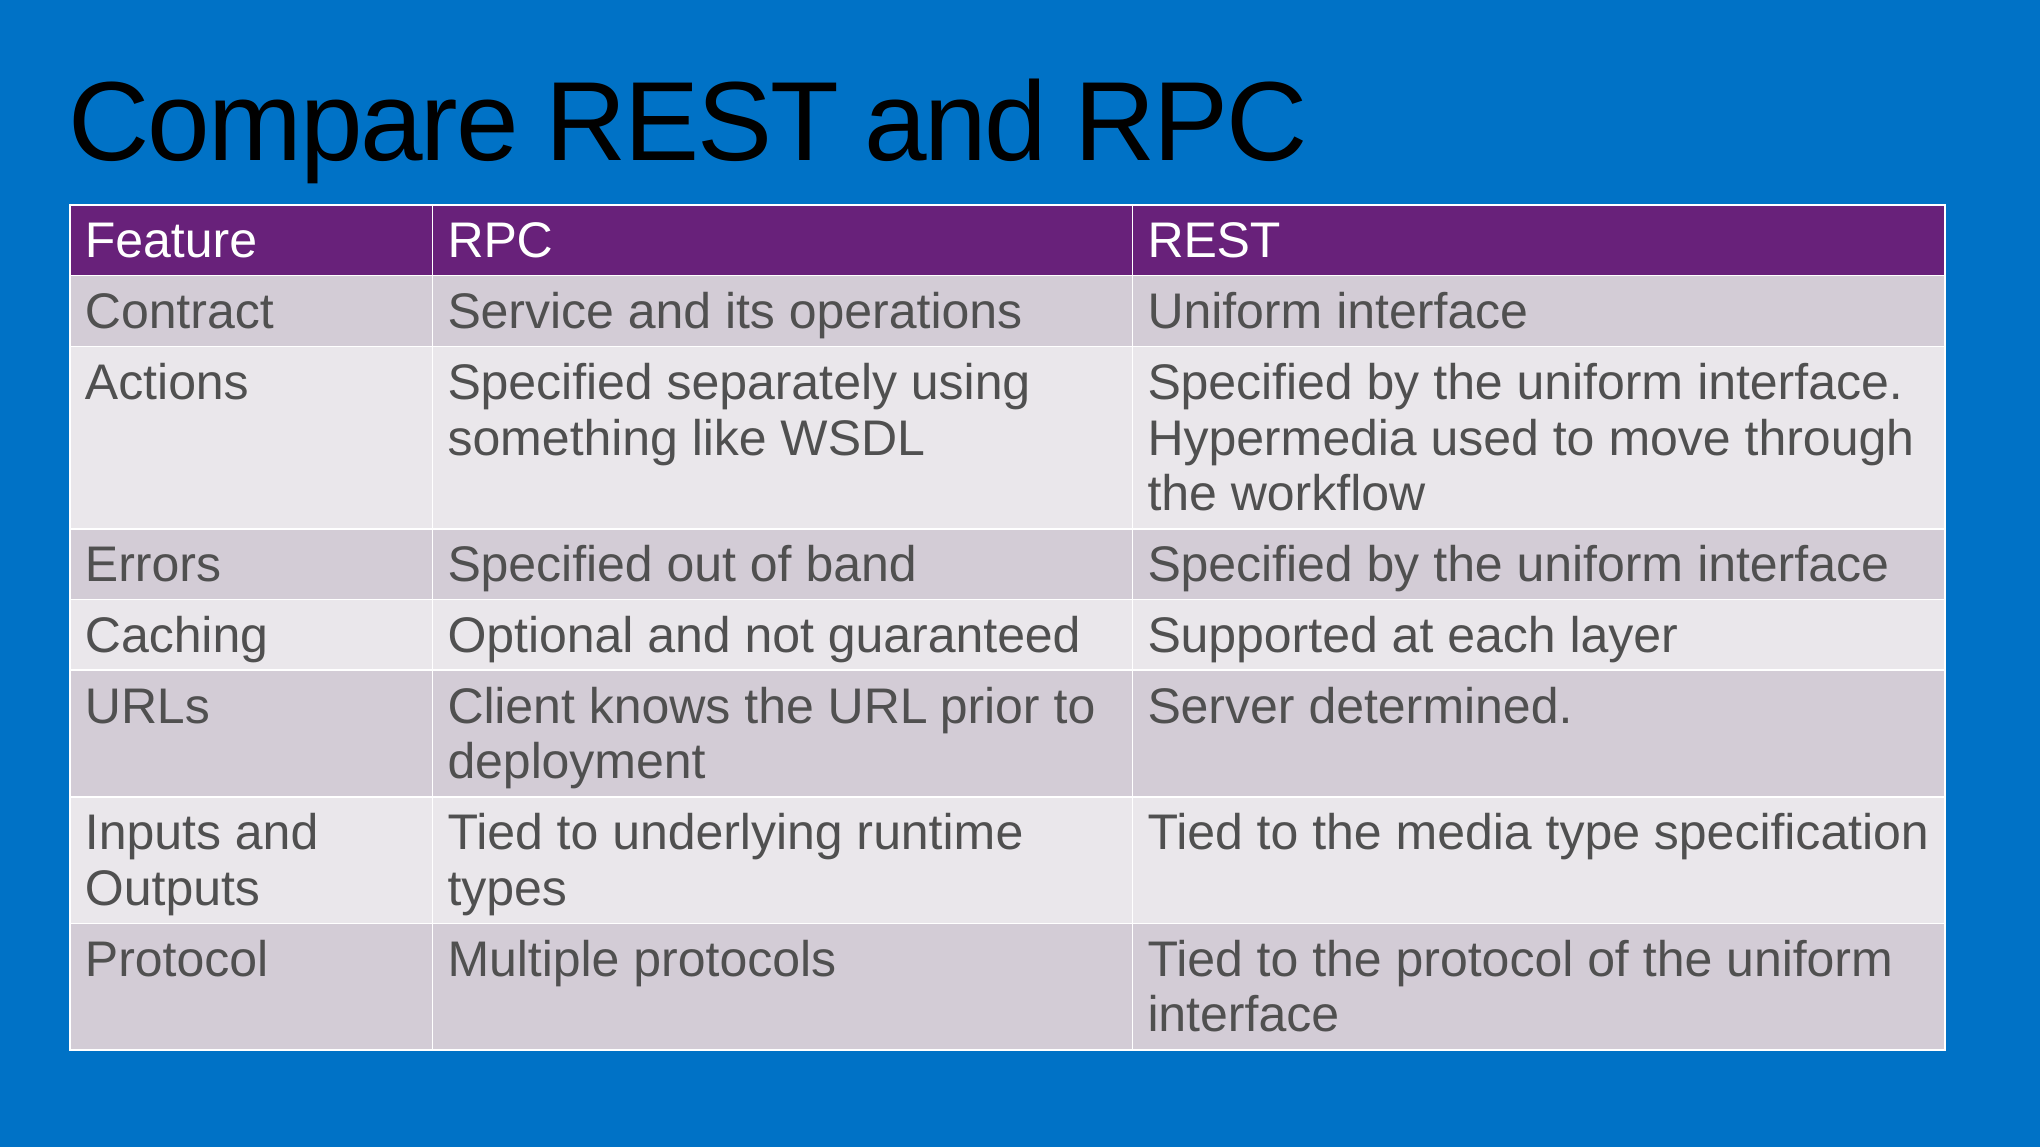

# Compare REST and RPC
| Feature | RPC | REST |
| --- | --- | --- |
| Contract | Service and its operations | Uniform interface |
| Actions | Specified separately using something like WSDL | Specified by the uniform interface. Hypermedia used to move through the workflow |
| Errors | Specified out of band | Specified by the uniform interface |
| Caching | Optional and not guaranteed | Supported at each layer |
| URLs | Client knows the URL prior to deployment | Server determined. |
| Inputs and Outputs | Tied to underlying runtime types | Tied to the media type specification |
| Protocol | Multiple protocols | Tied to the protocol of the uniform interface |